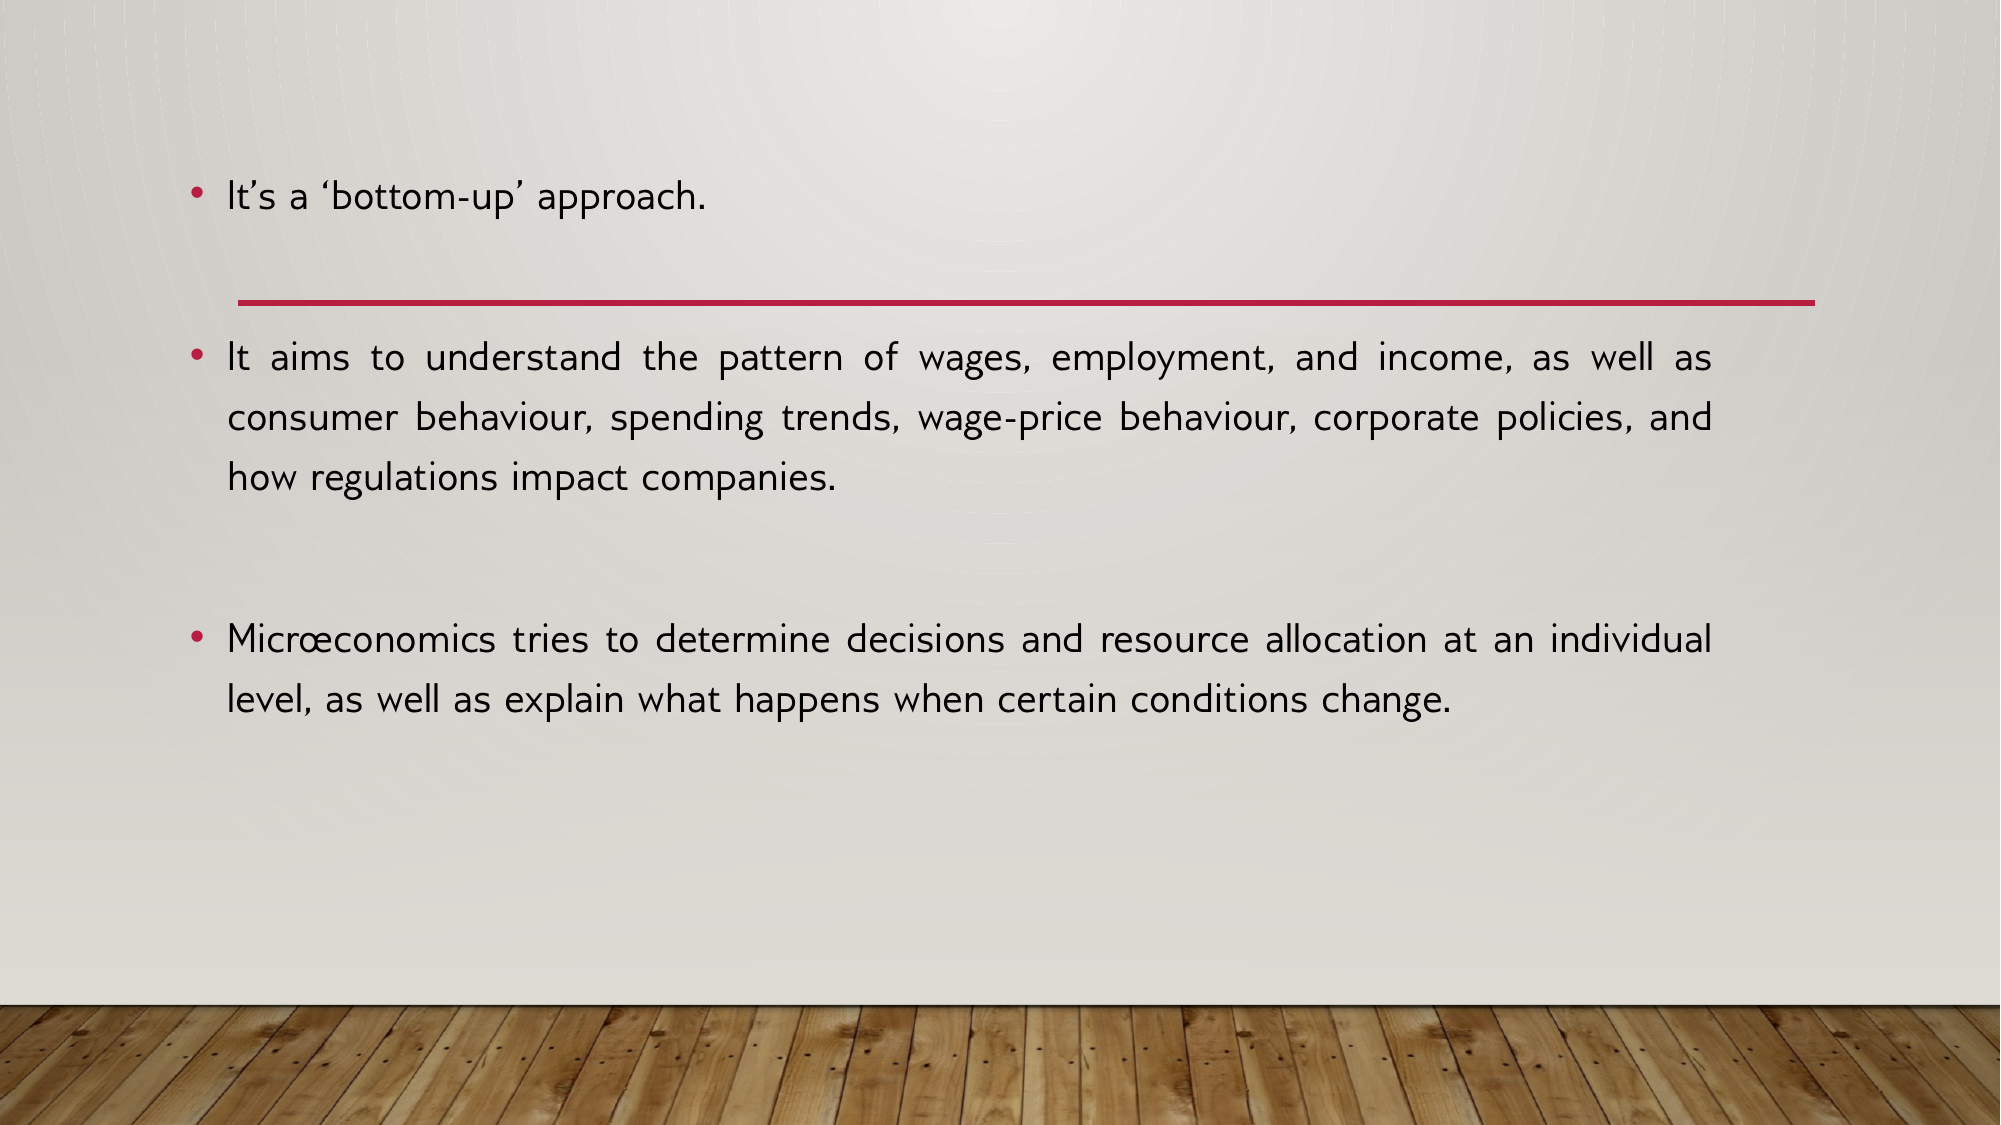

It’s a ‘bottom-up’ approach.

It aims to understand the pattern of wages, employment, and income, as well as consumer behaviour, spending trends, wage-price behaviour, corporate policies, and how regulations impact companies.

Microeconomics tries to determine decisions and resource allocation at an individual level, as well as explain what happens when certain conditions change.